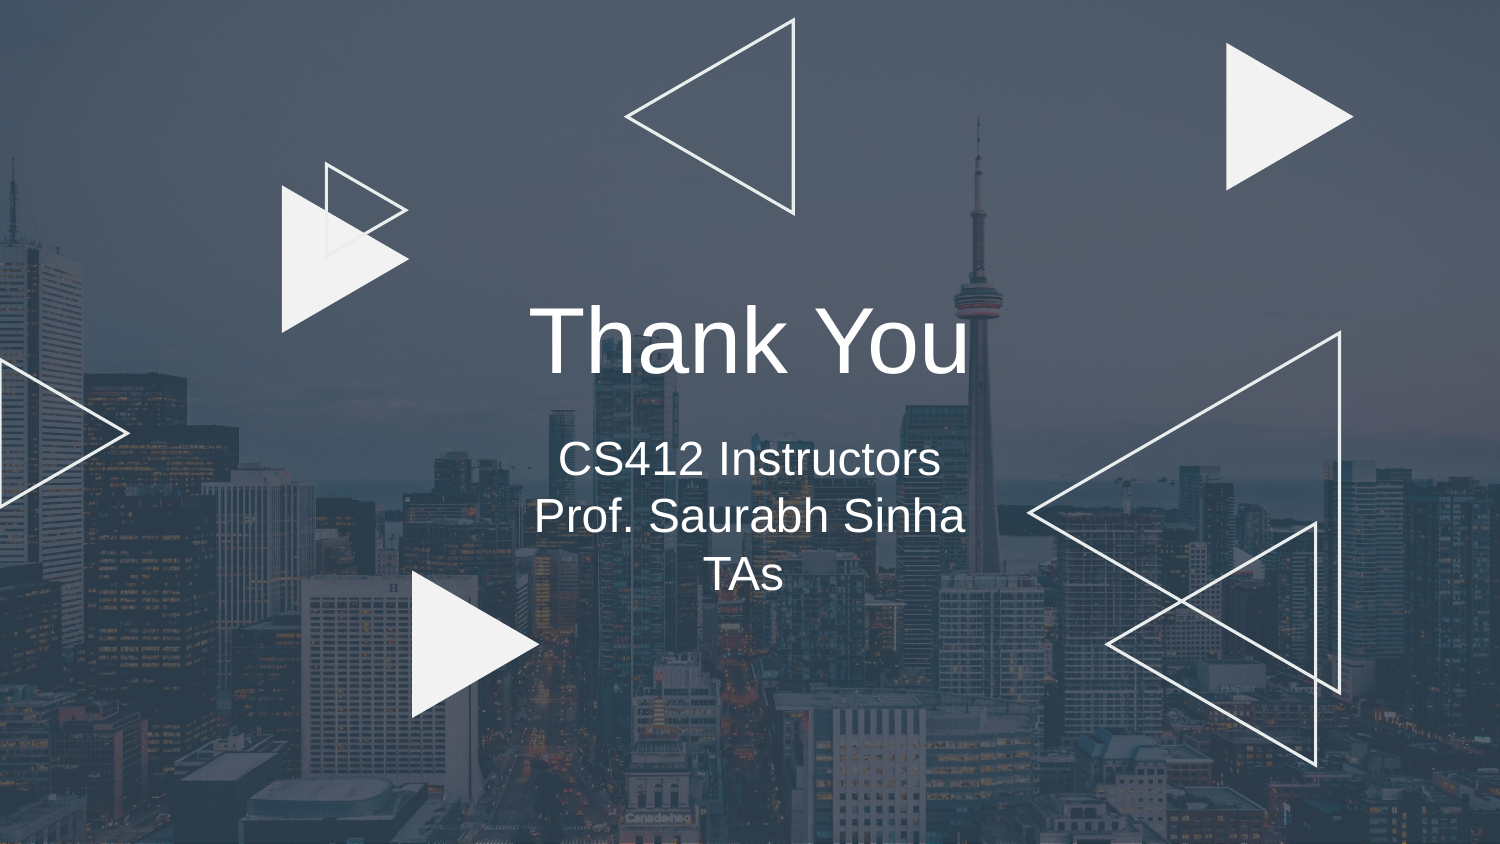

Thank You

CS412 Instructors
Prof. Saurabh Sinha
TAs